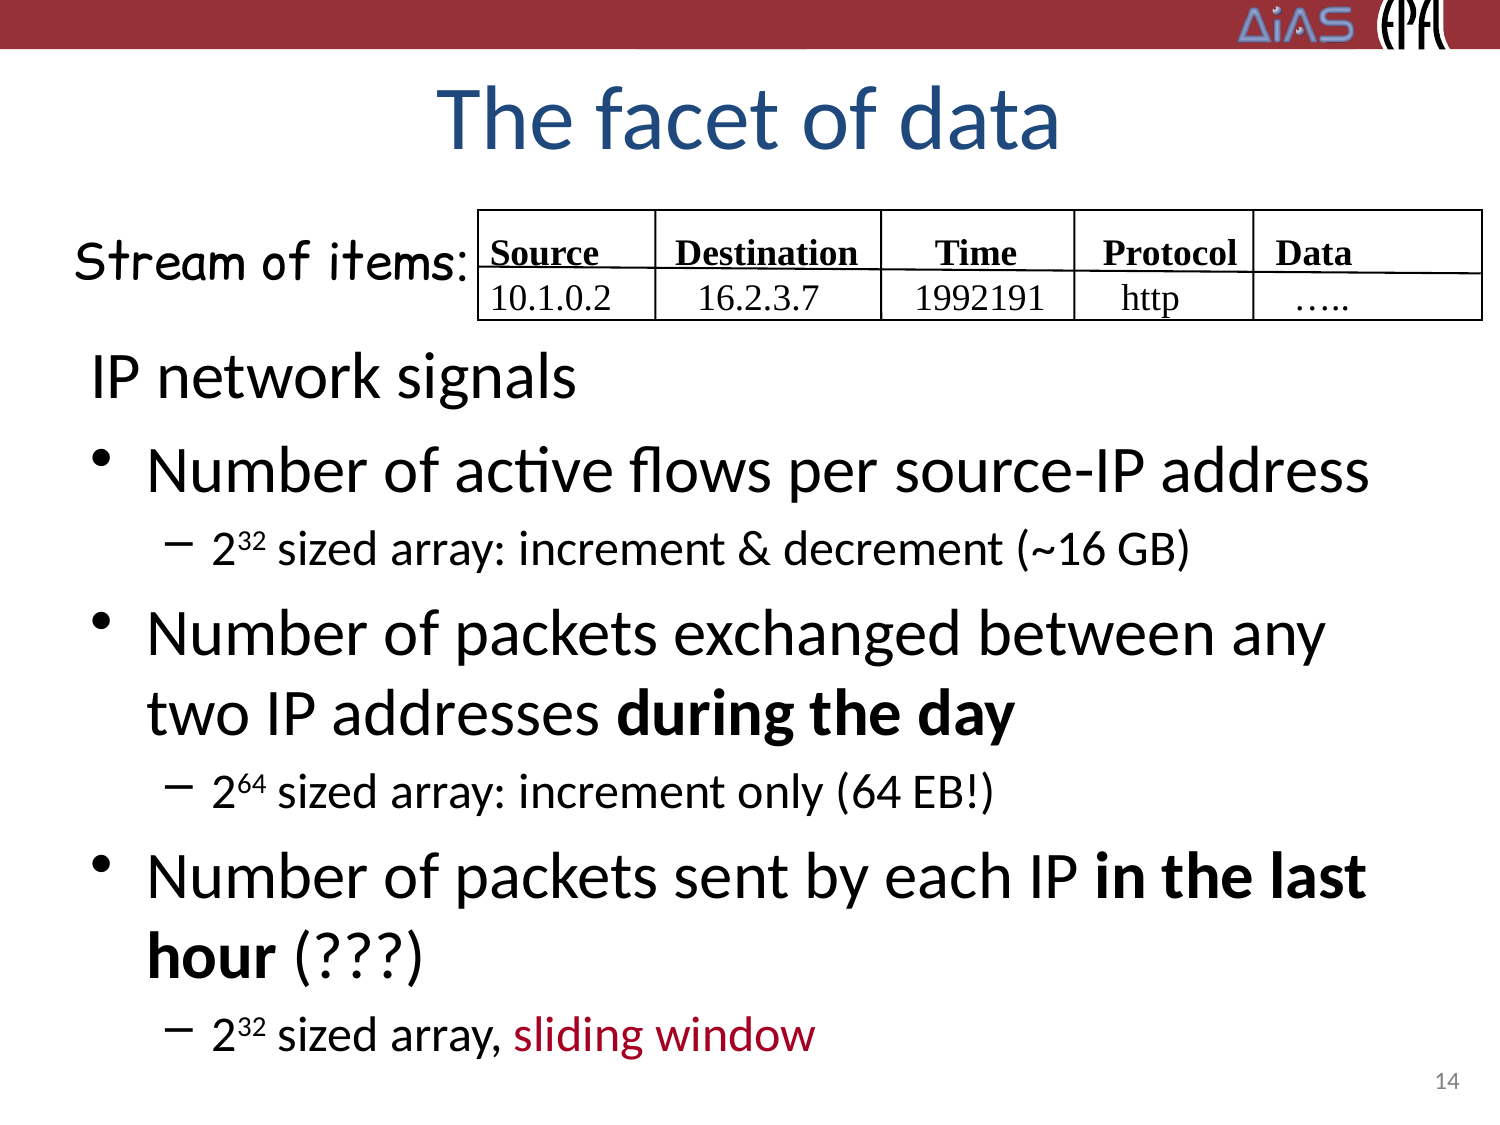

# The facet of data

    Source        Destination        Time         Protocol    Data
    10.1.0.2         16.2.3.7          1992191        http            …..

Stream of items:
IP network signals
Number of active flows per source-IP address
232 sized array: increment & decrement (~16 GB)
Number of packets exchanged between any two IP addresses during the day
264 sized array: increment only (64 EB!)
Number of packets sent by each IP in the last hour (???)
232 sized array, sliding window

14